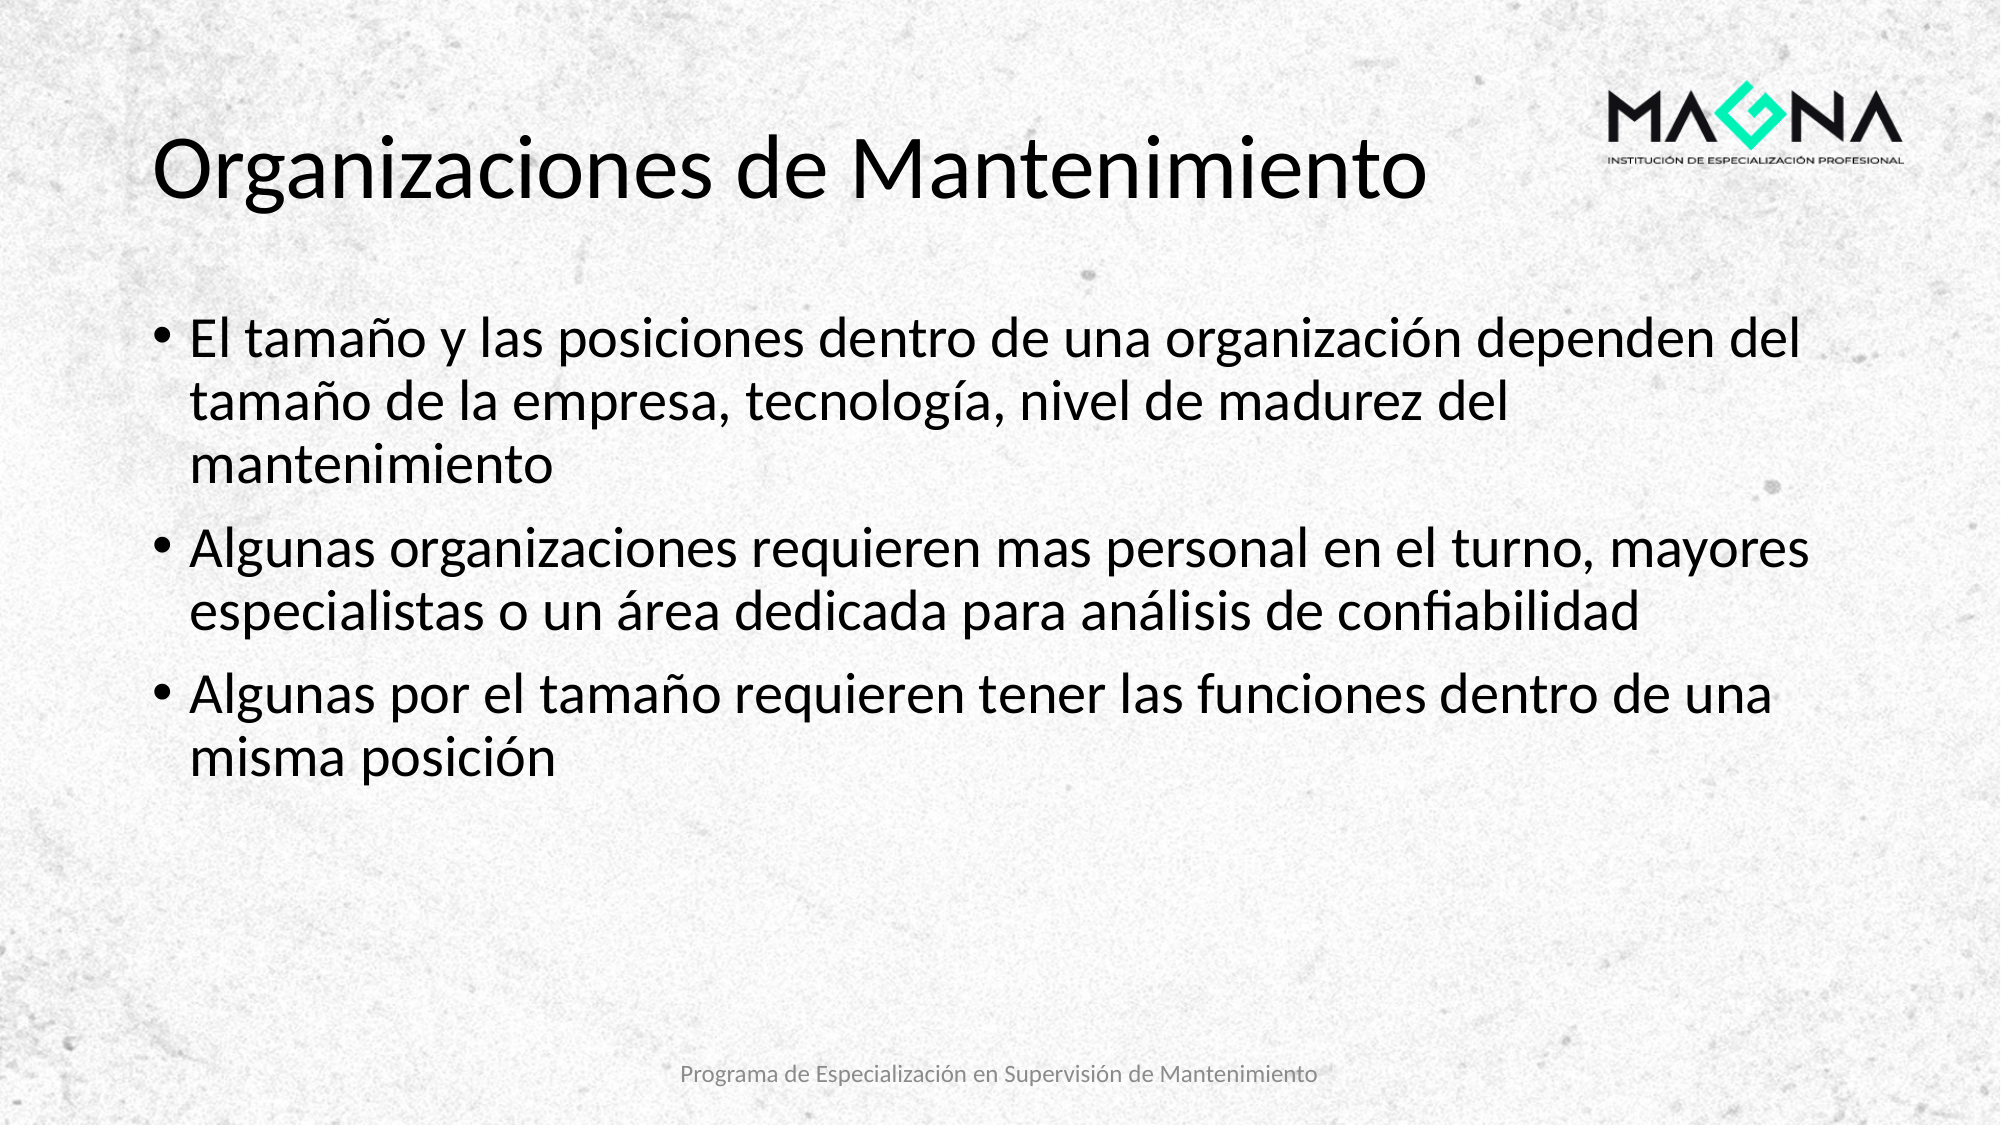

# Organizaciones de Mantenimiento
El tamaño y las posiciones dentro de una organización dependen del tamaño de la empresa, tecnología, nivel de madurez del mantenimiento
Algunas organizaciones requieren mas personal en el turno, mayores especialistas o un área dedicada para análisis de confiabilidad
Algunas por el tamaño requieren tener las funciones dentro de una misma posición